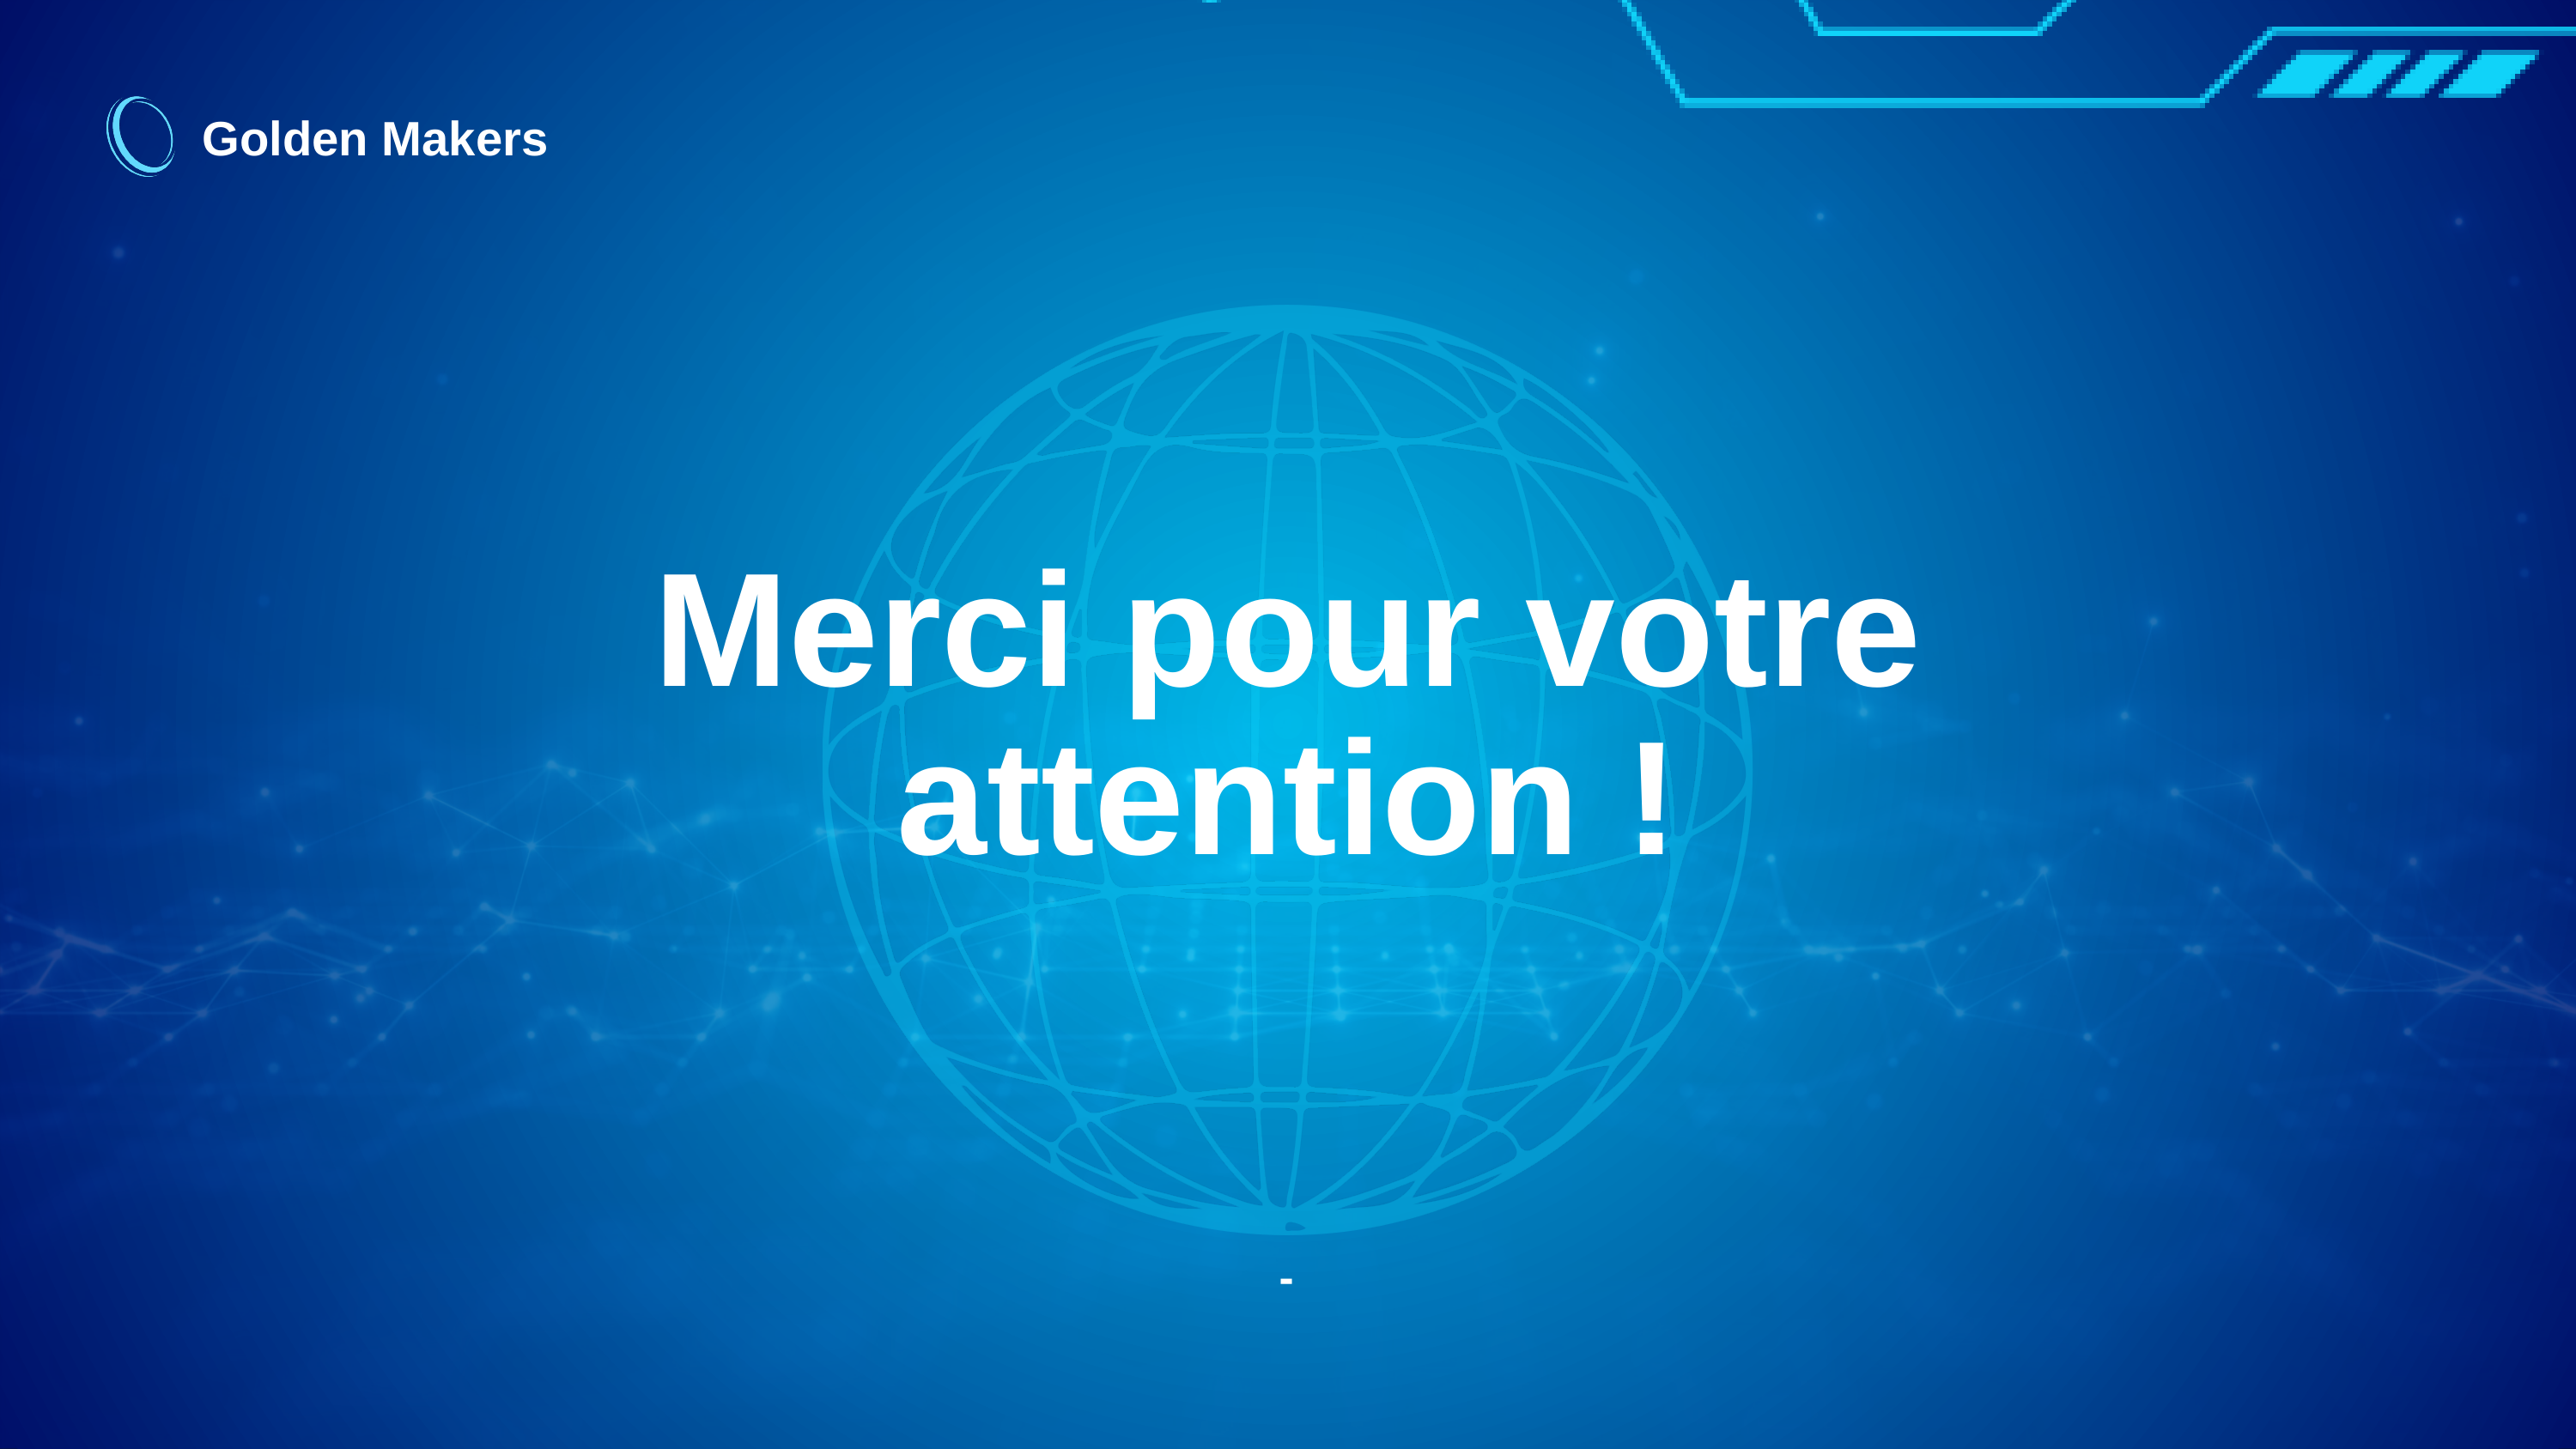

Golden Makers

Merci pour votre attention !
-